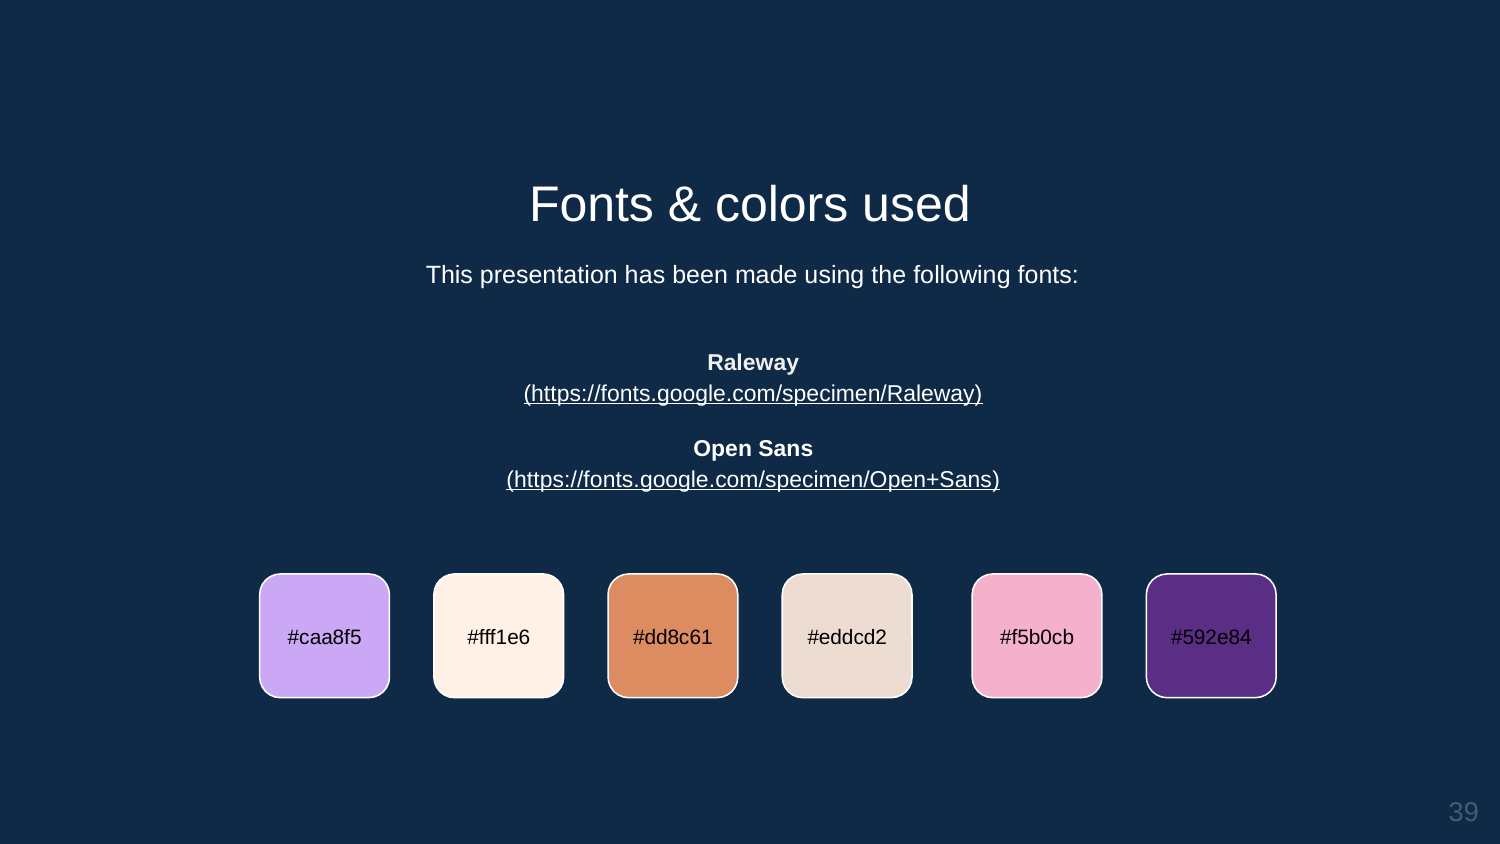

Fonts & colors used
This presentation has been made using the following fonts:

Raleway
(https://fonts.google.com/specimen/Raleway)

Open Sans
(https://fonts.google.com/specimen/Open+Sans)

#caa8f5
#fff1e6
#dd8c61
#eddcd2

#f5b0cb
#592e84
39